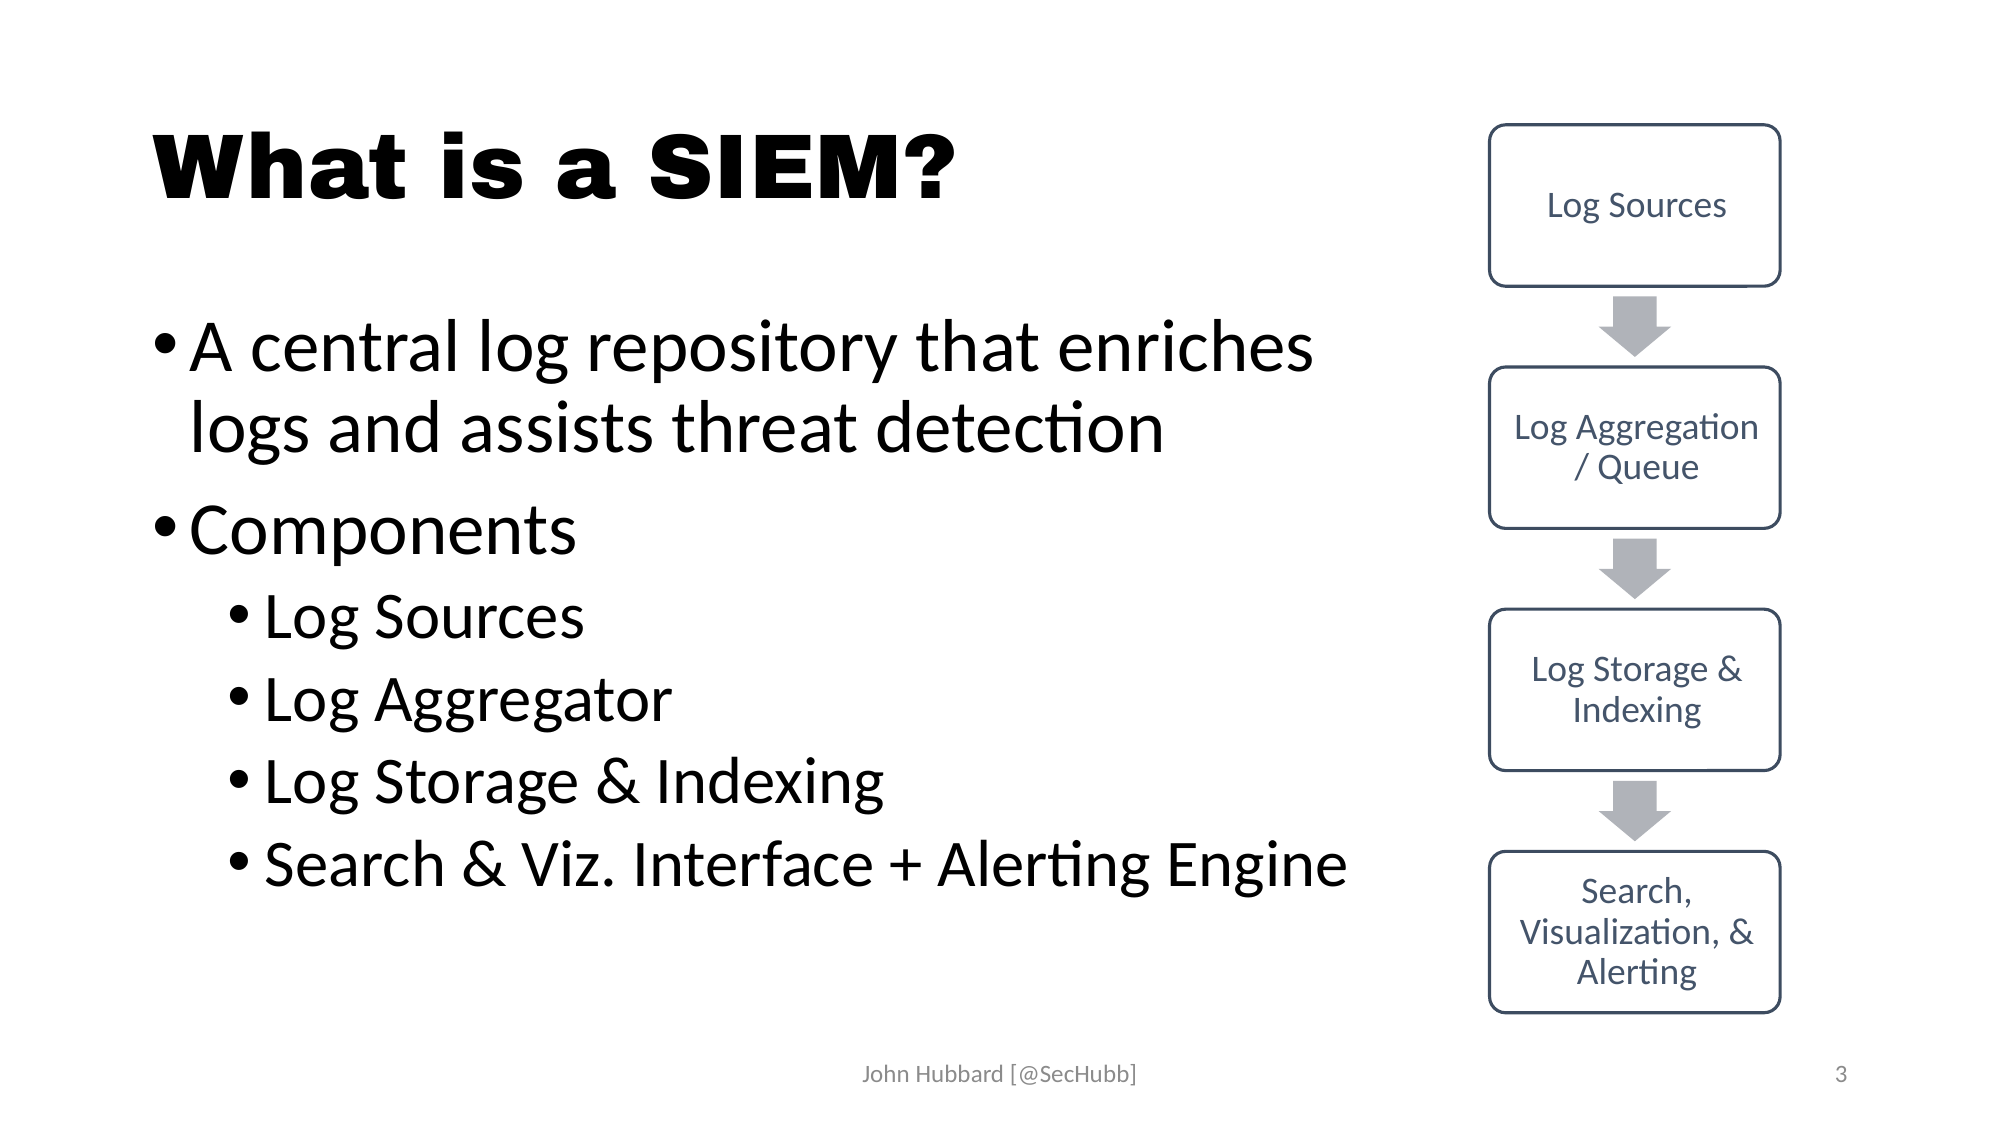

# What is a SIEM?
Log Sources

Log Aggregation / Queue

Log Storage & Indexing

Search, Visualization, & Alerting
A central log repository that enriches logs and assists threat detection
Components
Log Sources
Log Aggregator
Log Storage & Indexing
Search & Viz. Interface + Alerting Engine
John Hubbard [@SecHubb]
3